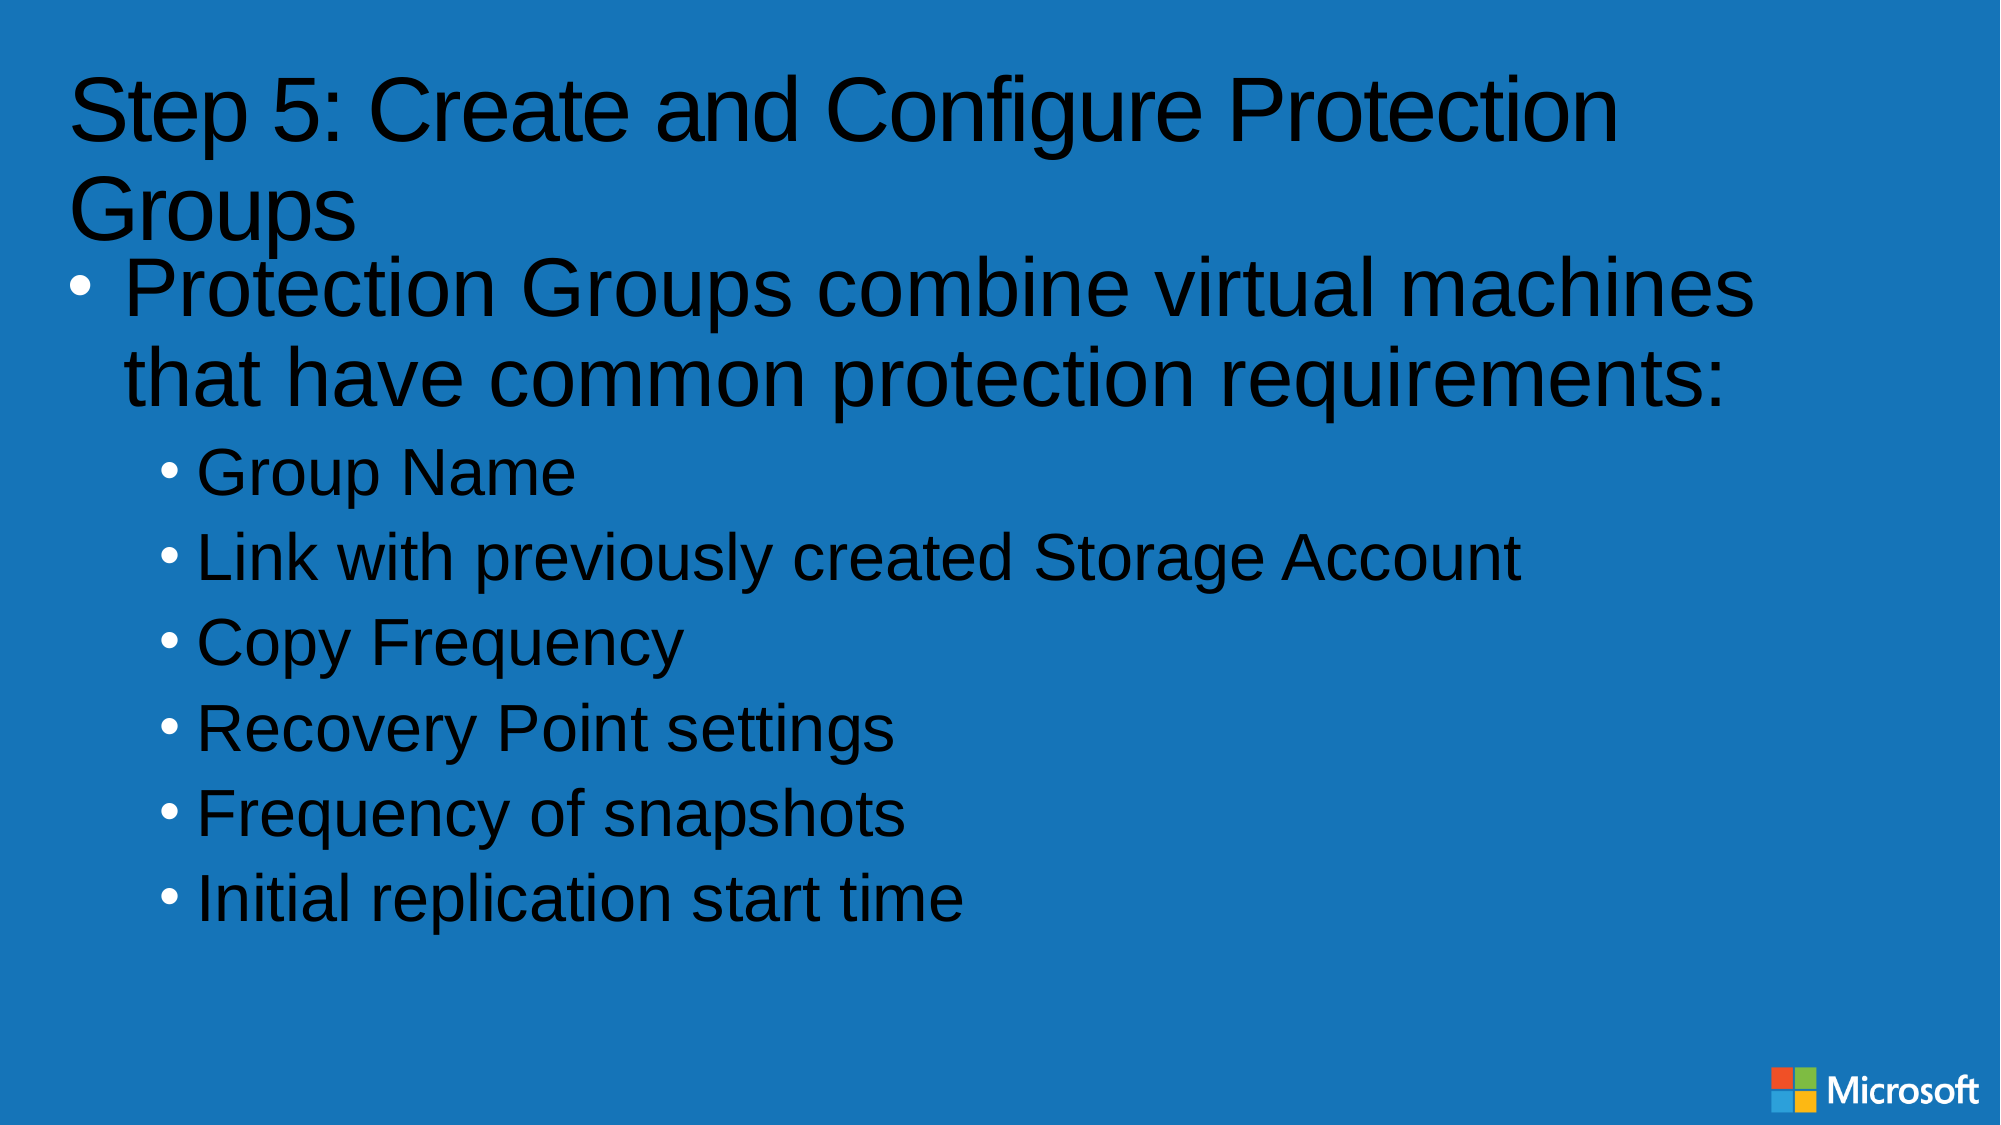

# Step 5: Create and Configure Protection Groups
Protection Groups combine virtual machines that have common protection requirements:
Group Name
Link with previously created Storage Account
Copy Frequency
Recovery Point settings
Frequency of snapshots
Initial replication start time